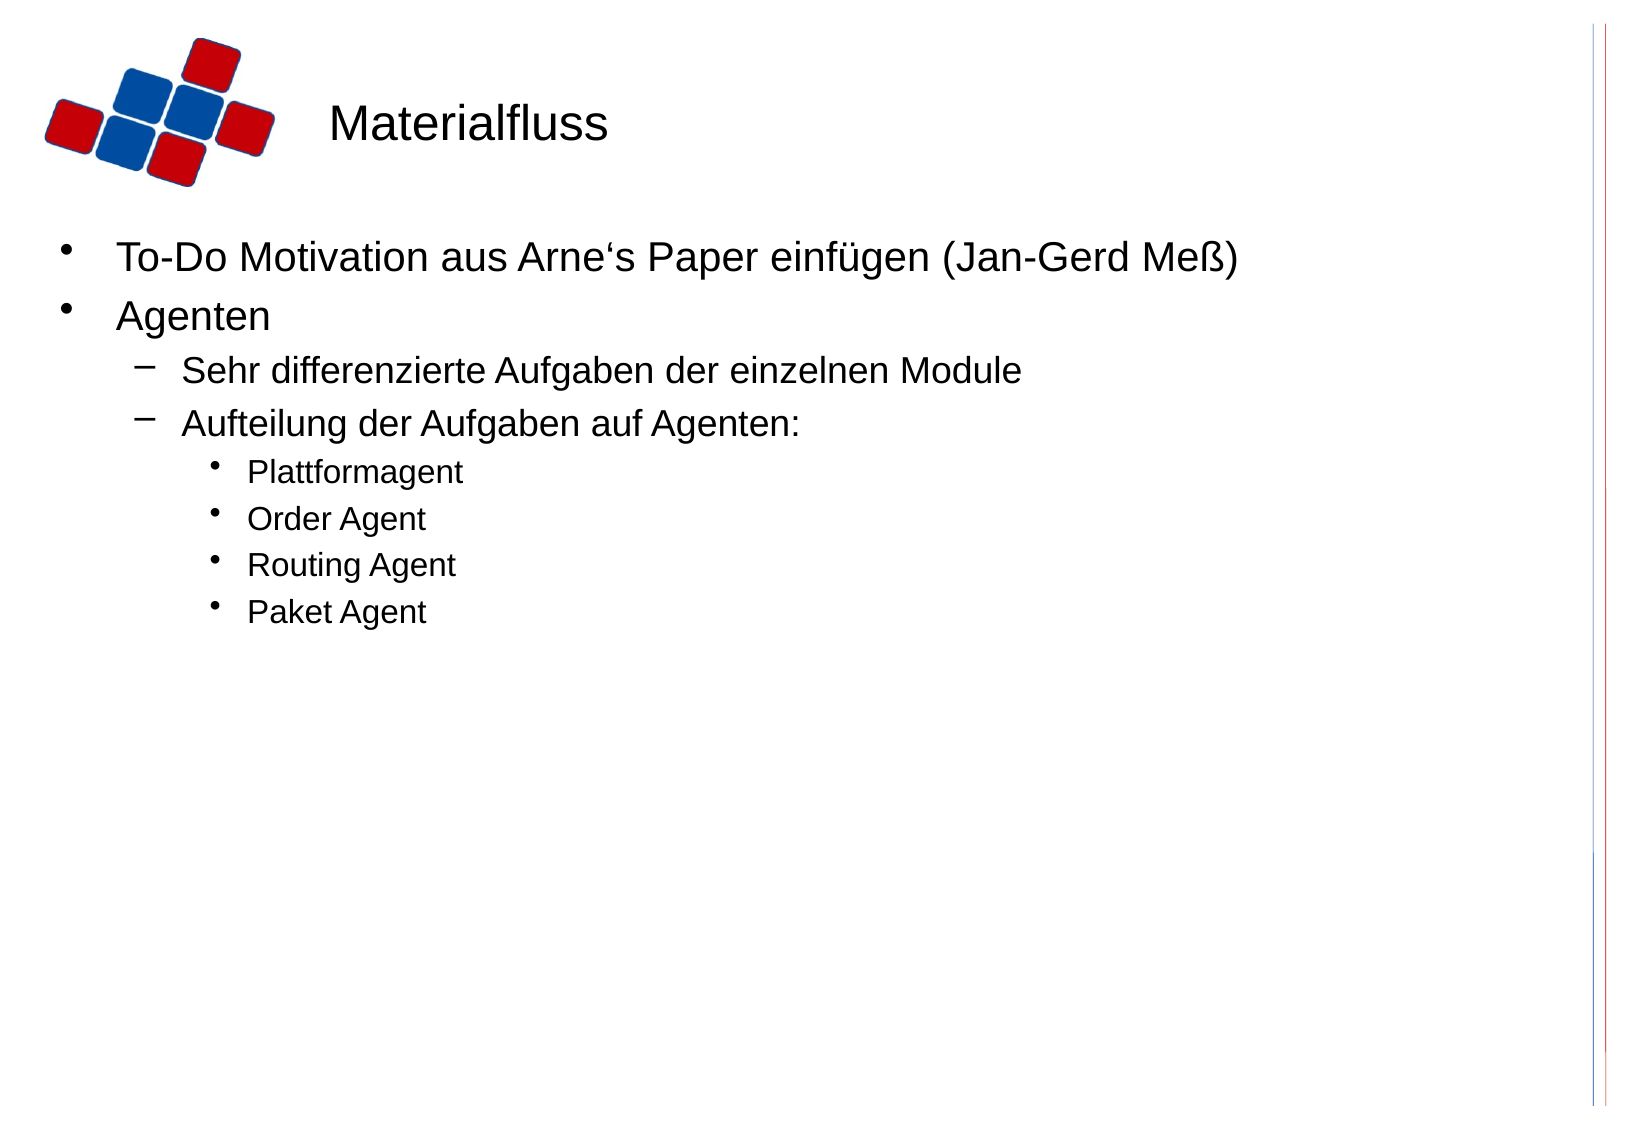

# Materialfluss
To-Do Motivation aus Arne‘s Paper einfügen (Jan-Gerd Meß)
Agenten
Sehr differenzierte Aufgaben der einzelnen Module
Aufteilung der Aufgaben auf Agenten:
Plattformagent
Order Agent
Routing Agent
Paket Agent